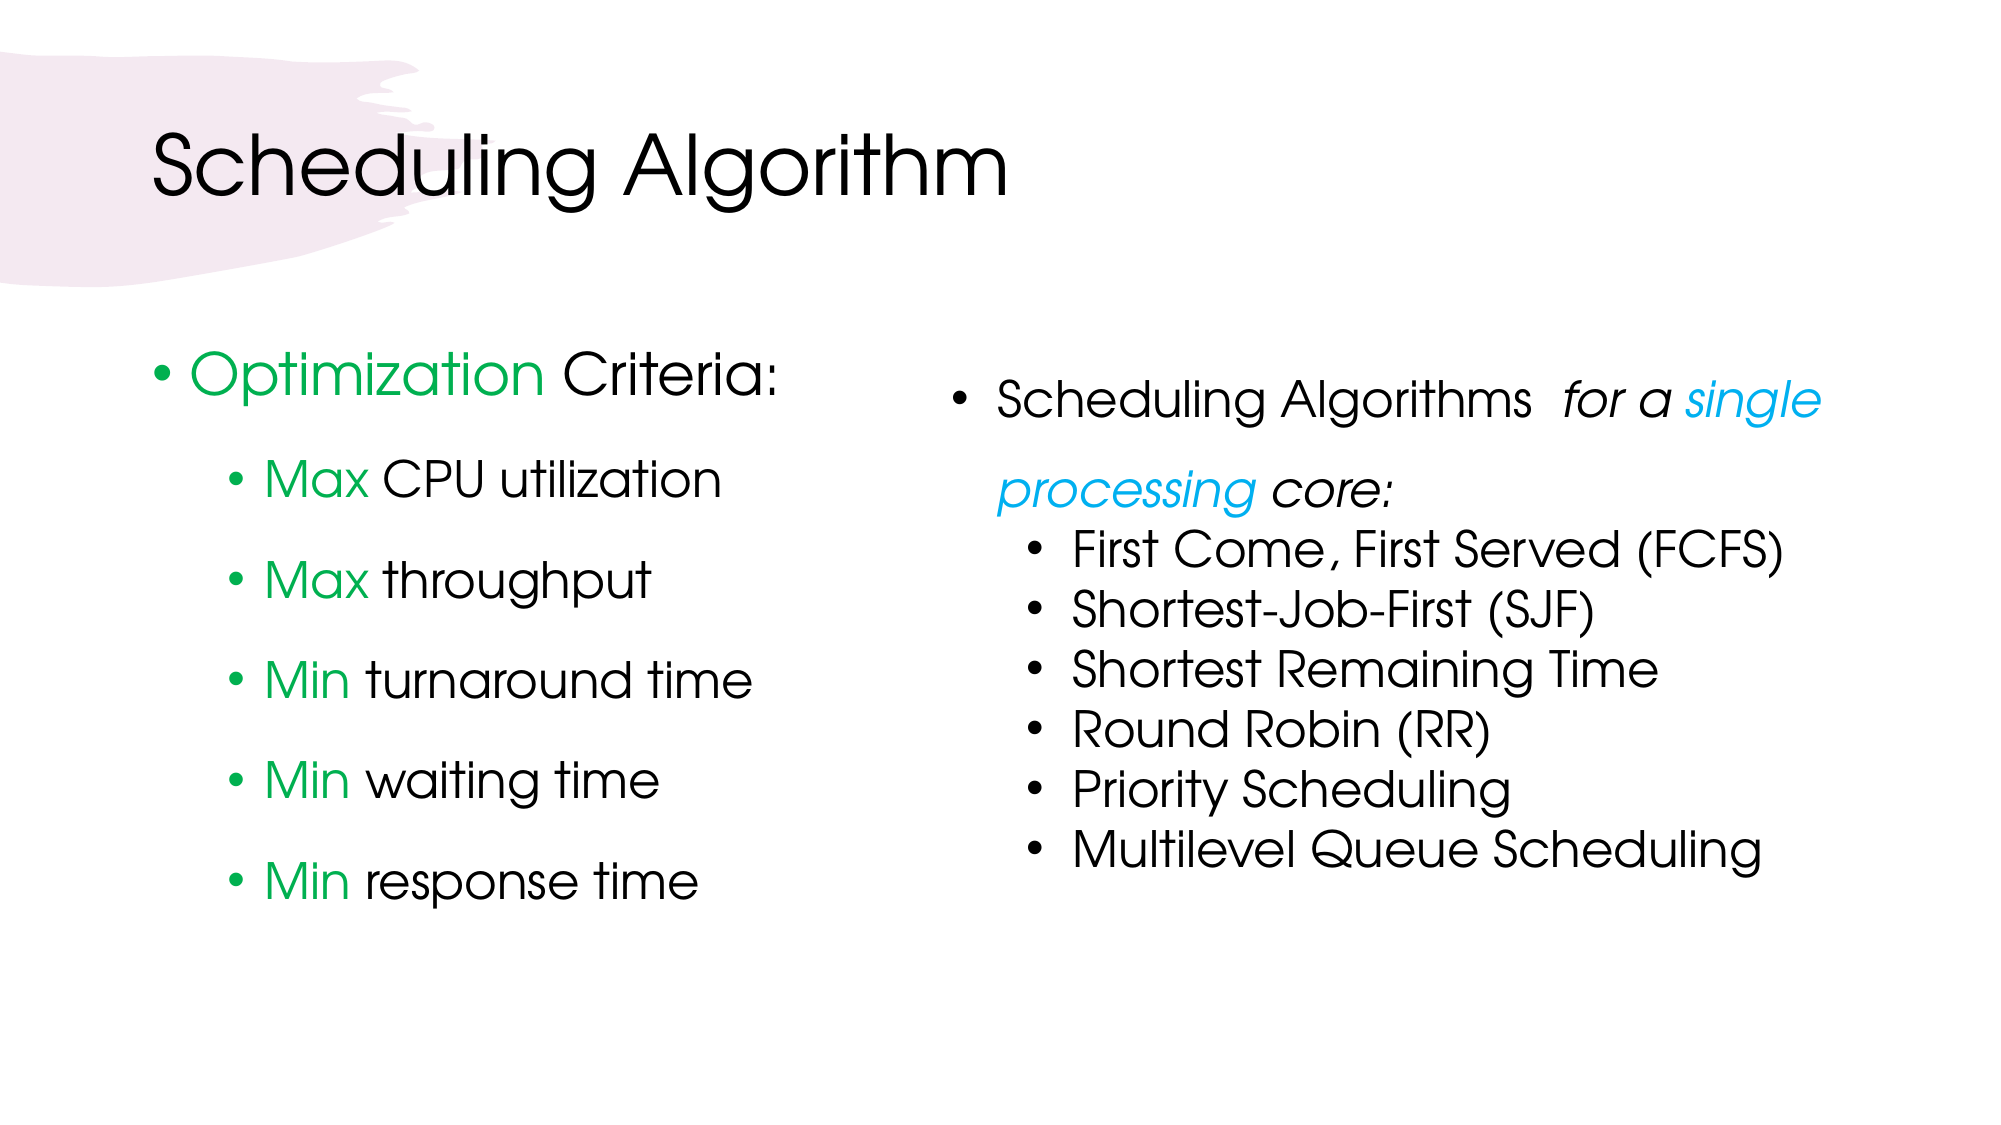

# Scheduling Algorithm
Optimization Criteria:
Max CPU utilization
Max throughput
Min turnaround time
Min waiting time
Min response time

Scheduling Algorithms  for a single processing core:
First Come, First Served (FCFS)
Shortest-Job-First (SJF)
Shortest Remaining Time
Round Robin (RR)
Priority Scheduling
Multilevel Queue Scheduling